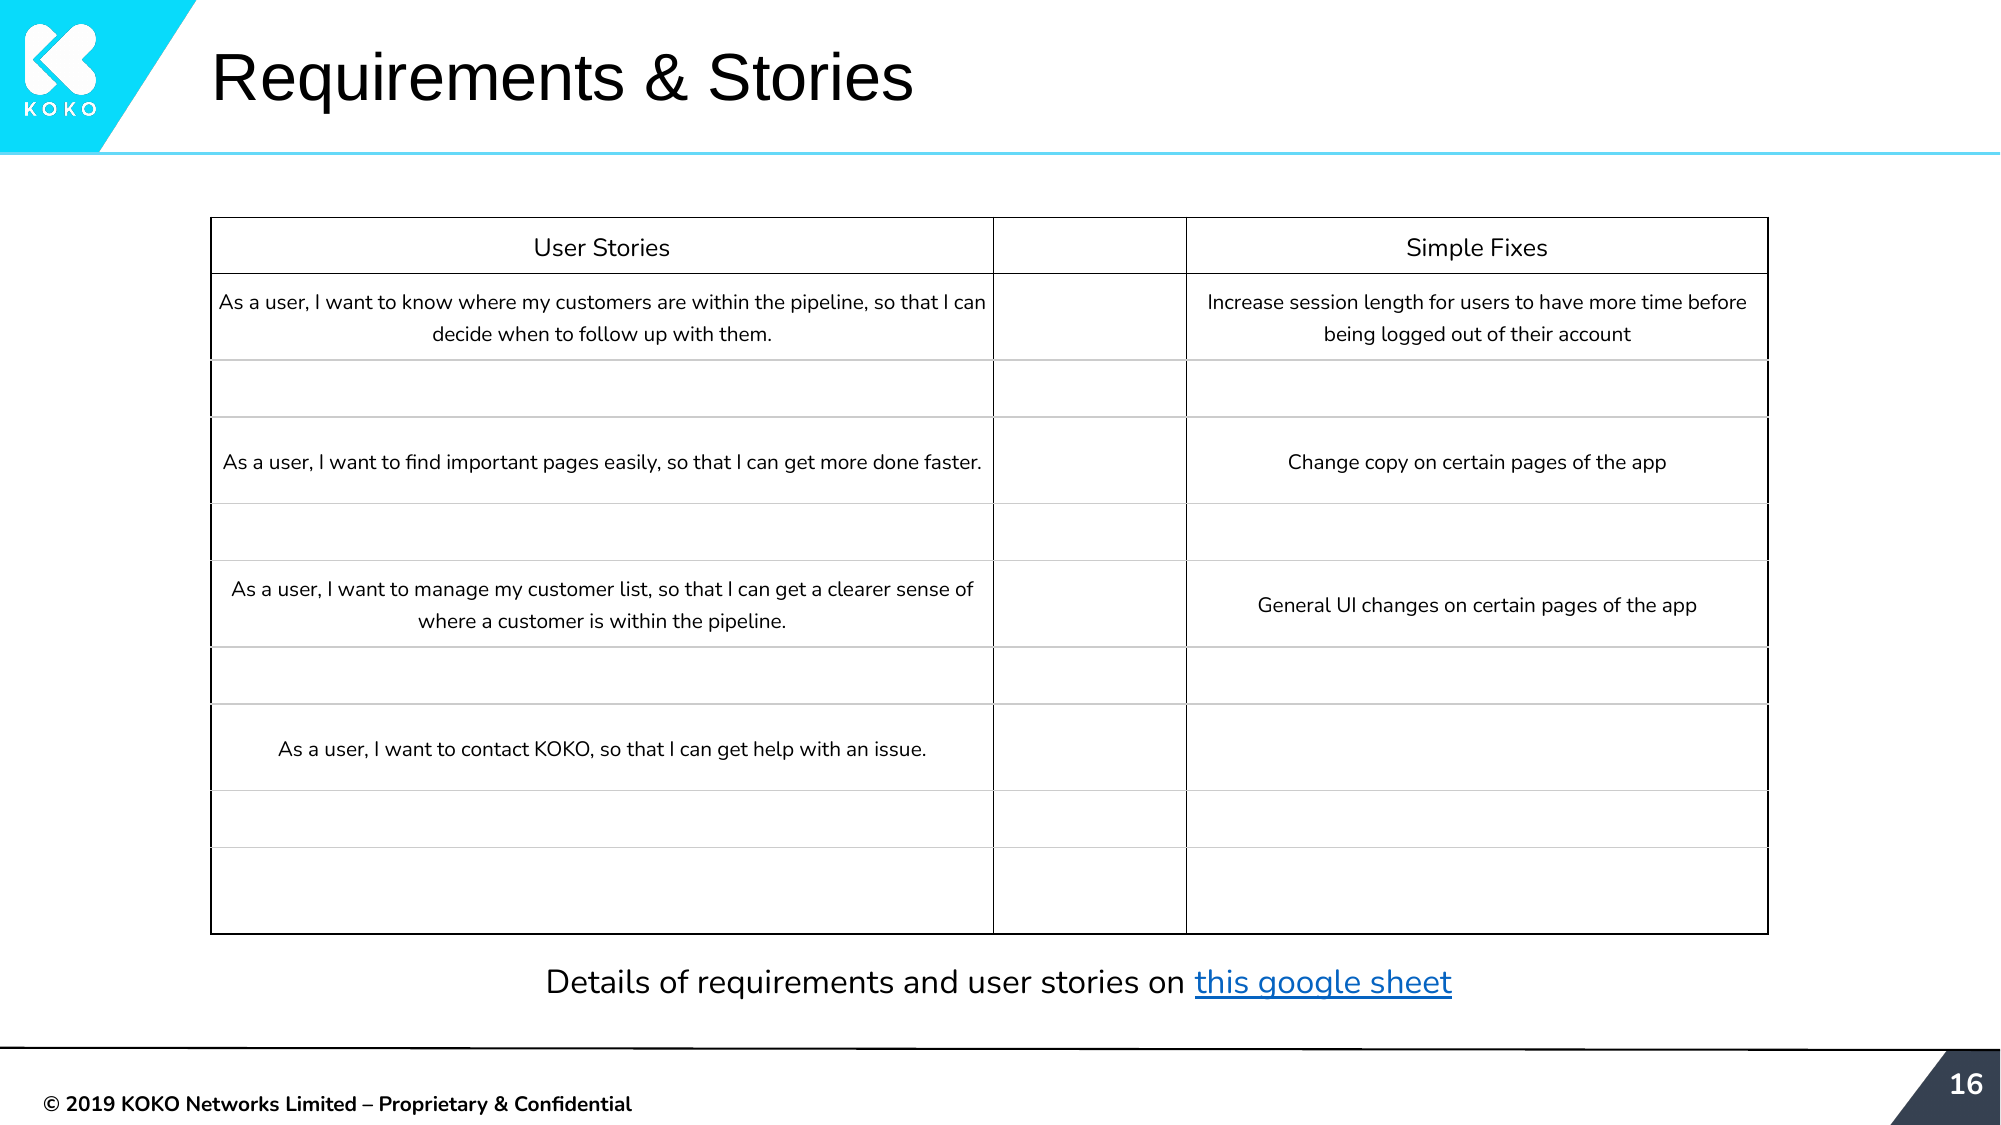

# Requirements & Stories
| User Stories |  | Simple Fixes |
| --- | --- | --- |
| As a user, I want to know where my customers are within the pipeline, so that I can decide when to follow up with them. |  | Increase session length for users to have more time before being logged out of their account |
|  |  |  |
| As a user, I want to find important pages easily, so that I can get more done faster. |  | Change copy on certain pages of the app |
|  |  |  |
| As a user, I want to manage my customer list, so that I can get a clearer sense of where a customer is within the pipeline. |  | General UI changes on certain pages of the app |
|  |  |  |
| As a user, I want to contact KOKO, so that I can get help with an issue. |  |  |
|  |  |  |
|  |  |  |
Details of requirements and user stories on this google sheet
16